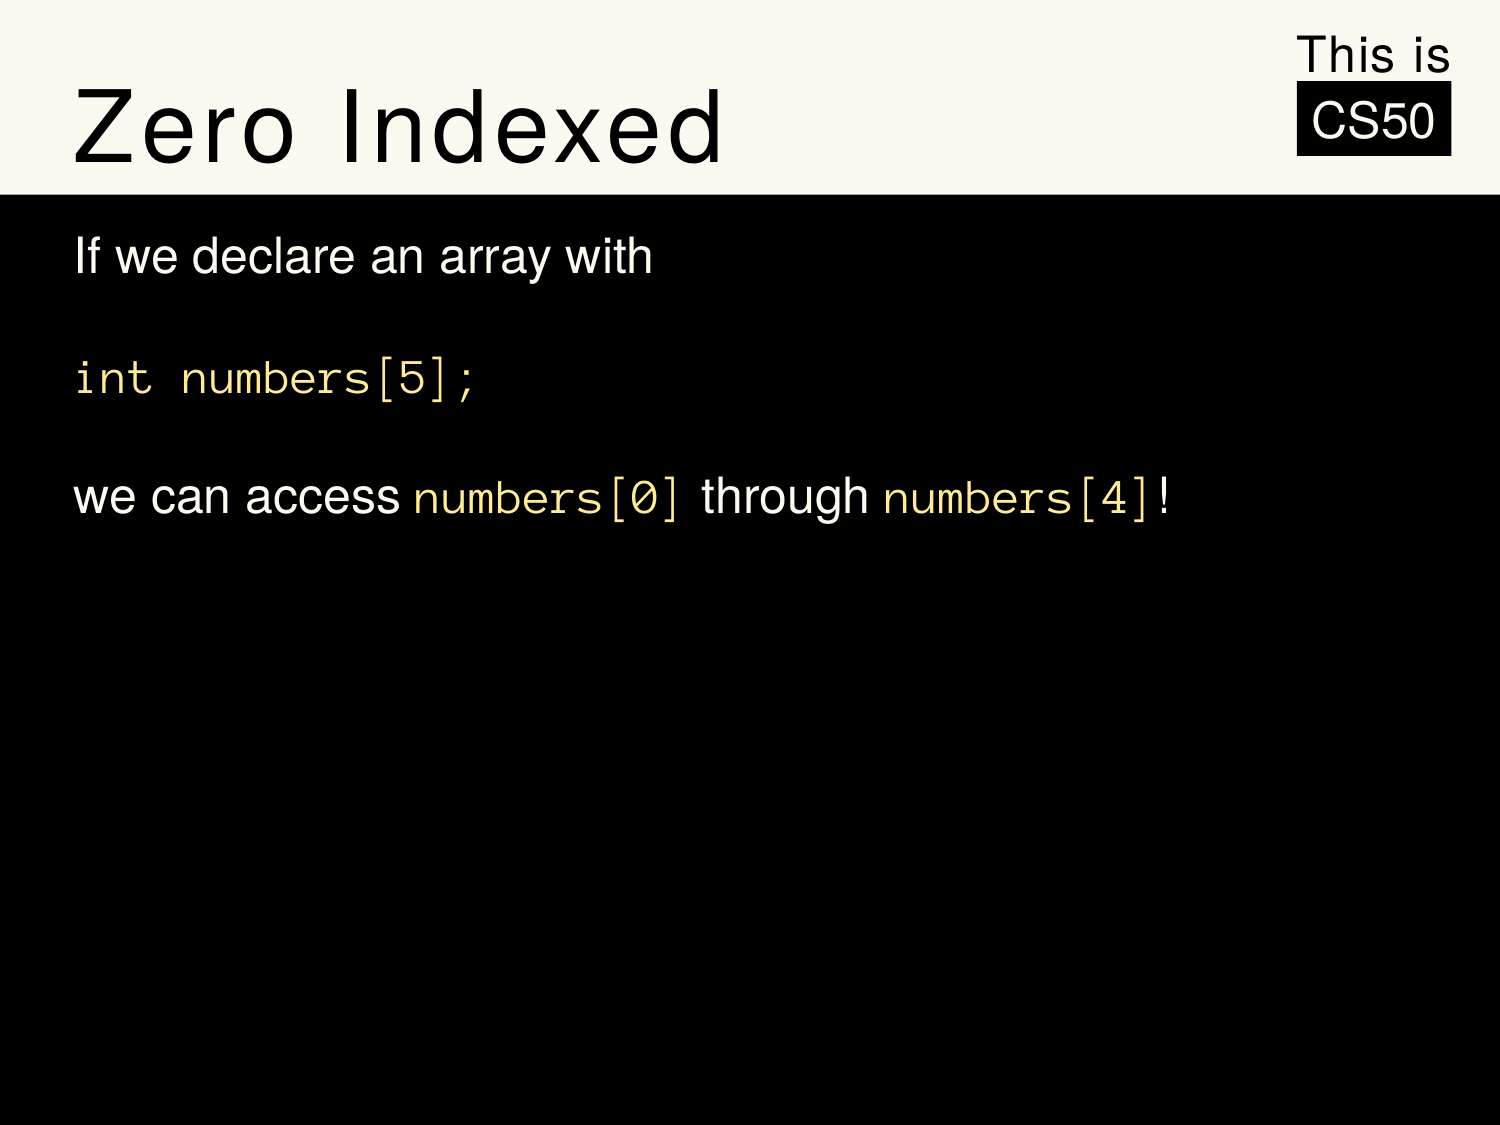

This is
# Zero Indexed
CS50

If we declare an array with

int numbers[5];

we can access numbers[0] through numbers[4]!